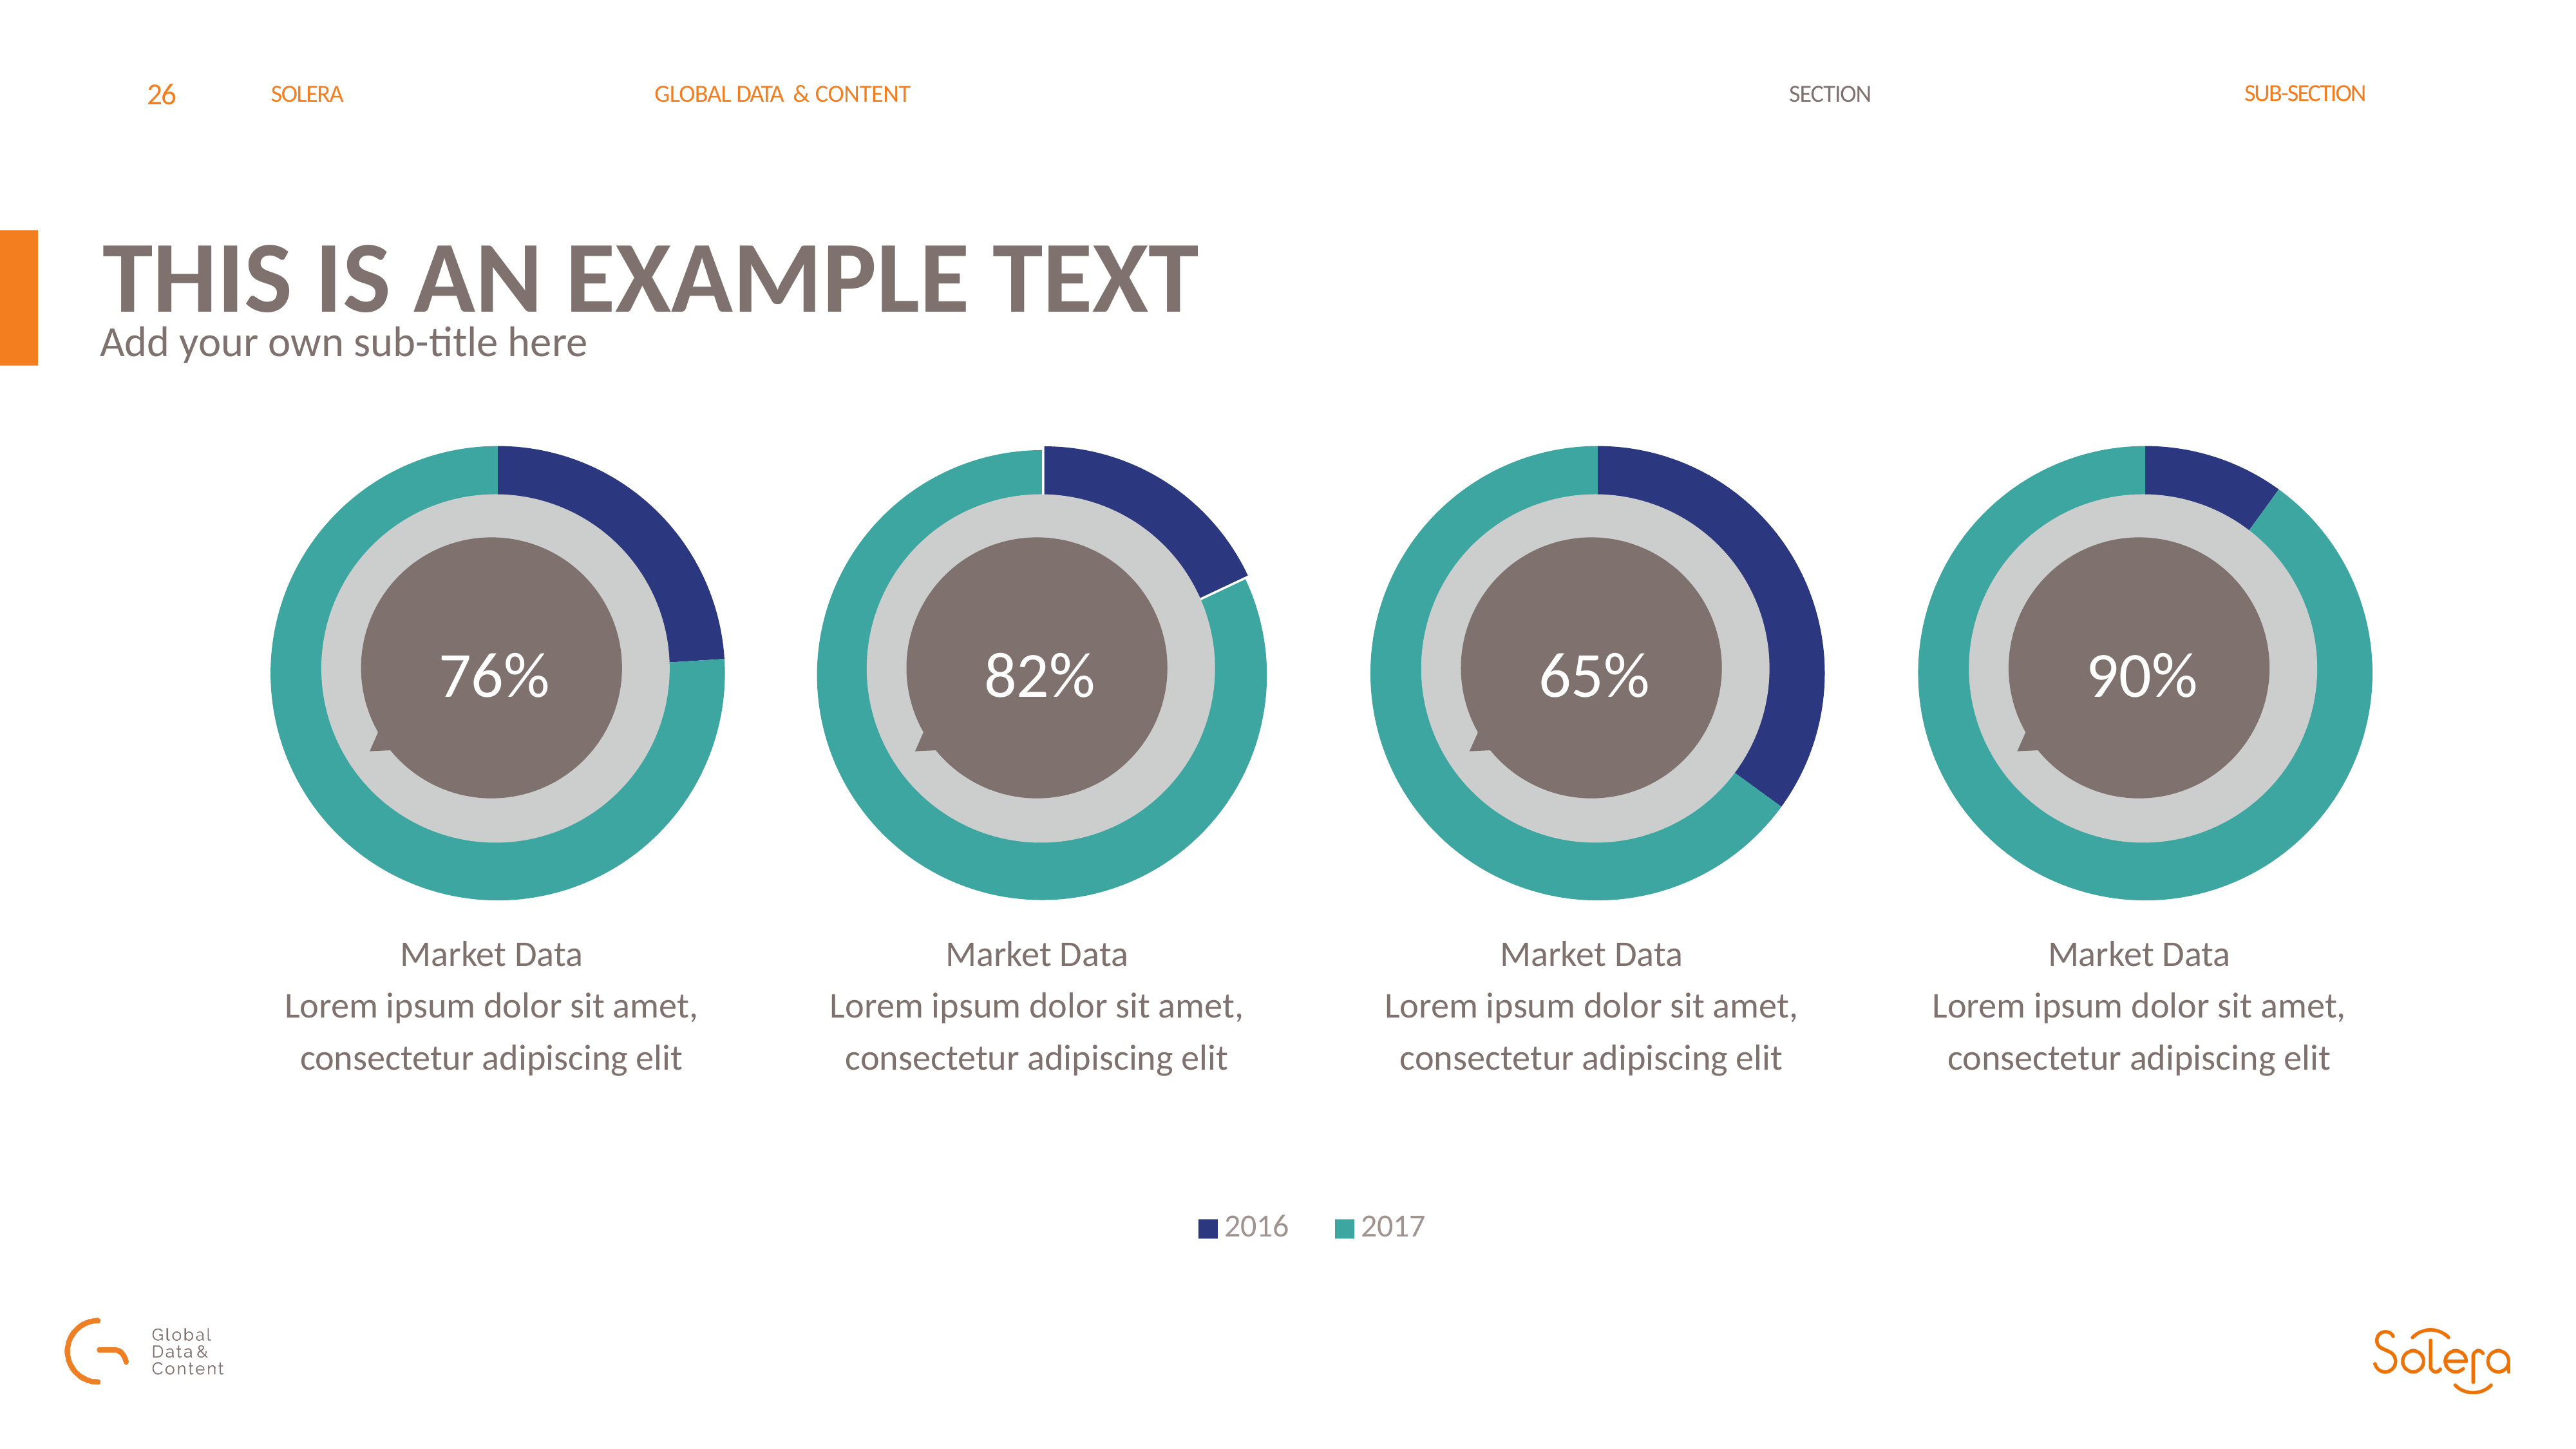

SUB-SECTION
SECTION
THIS IS AN EXAMPLE TEXT

Add your own sub-title here

### Chart

| Category | Sales |
|---|---|
| 2007 | 24.0 |
| 2008 | 76.0 |

### Chart

| Category | Sales |
|---|---|
| 2007 | 18.0 |
| 2008 | 82.0 |

### Chart

| Category | Sales |
|---|---|
| 2007 | 35.0 |
| 2008 | 65.0 |

### Chart

| Category | Sales |
|---|---|
| 2007 | 10.0 |
| 2008 | 90.0 |

76%
82%
65%
90%

Market Data
Lorem ipsum dolor sit amet, consectetur adipiscing elit
Market Data
Lorem ipsum dolor sit amet, consectetur adipiscing elit
Market Data
Lorem ipsum dolor sit amet, consectetur adipiscing elit
Market Data
Lorem ipsum dolor sit amet, consectetur adipiscing elit

### Chart

| Category | Sales |
|---|---|
| 2016 | 0.0 |
| 2017 | 0.0 |